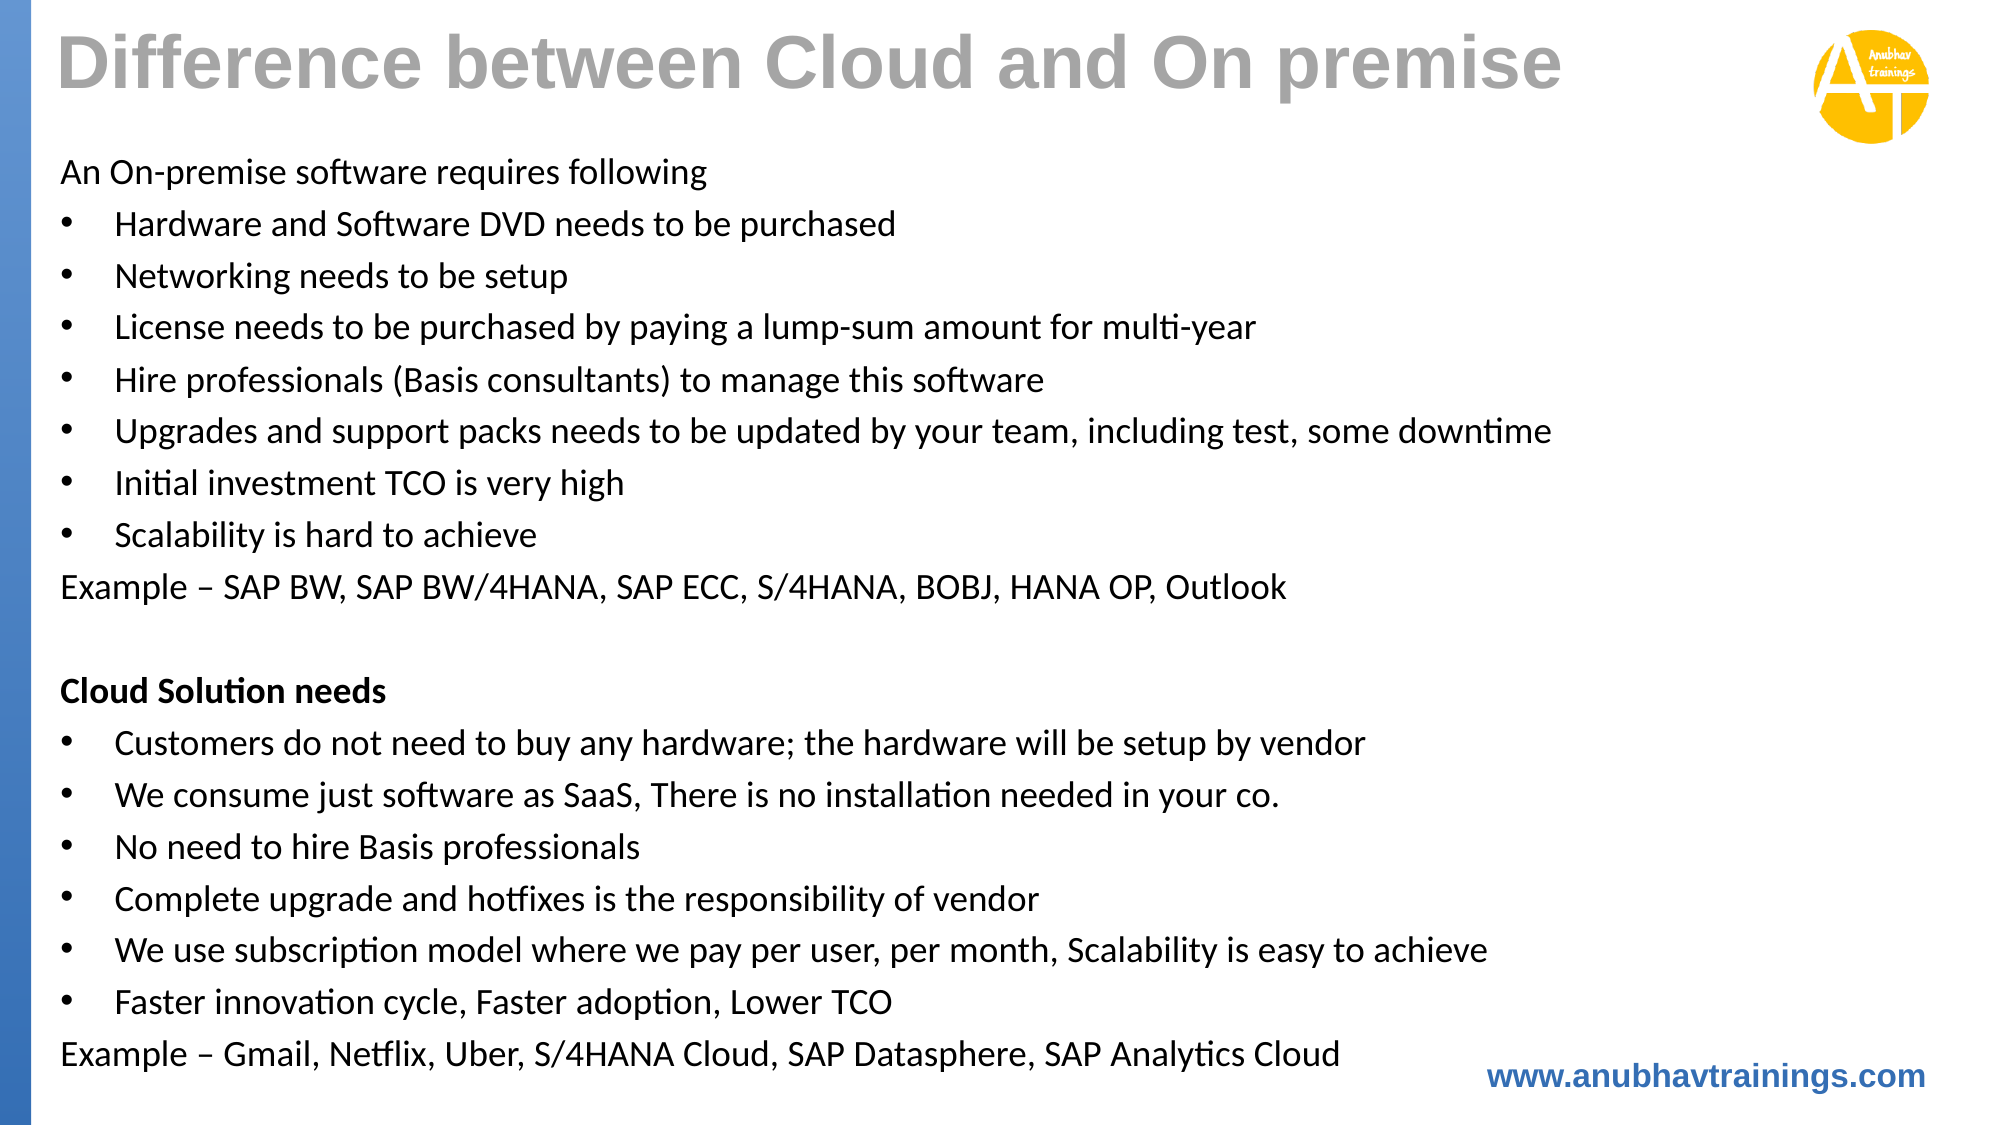

# Difference between Cloud and On premise
An On-premise software requires following
Hardware and Software DVD needs to be purchased
Networking needs to be setup
License needs to be purchased by paying a lump-sum amount for multi-year
Hire professionals (Basis consultants) to manage this software
Upgrades and support packs needs to be updated by your team, including test, some downtime
Initial investment TCO is very high
Scalability is hard to achieve
Example – SAP BW, SAP BW/4HANA, SAP ECC, S/4HANA, BOBJ, HANA OP, Outlook

Cloud Solution needs
Customers do not need to buy any hardware; the hardware will be setup by vendor
We consume just software as SaaS, There is no installation needed in your co.
No need to hire Basis professionals
Complete upgrade and hotfixes is the responsibility of vendor
We use subscription model where we pay per user, per month, Scalability is easy to achieve
Faster innovation cycle, Faster adoption, Lower TCO
Example – Gmail, Netflix, Uber, S/4HANA Cloud, SAP Datasphere, SAP Analytics Cloud